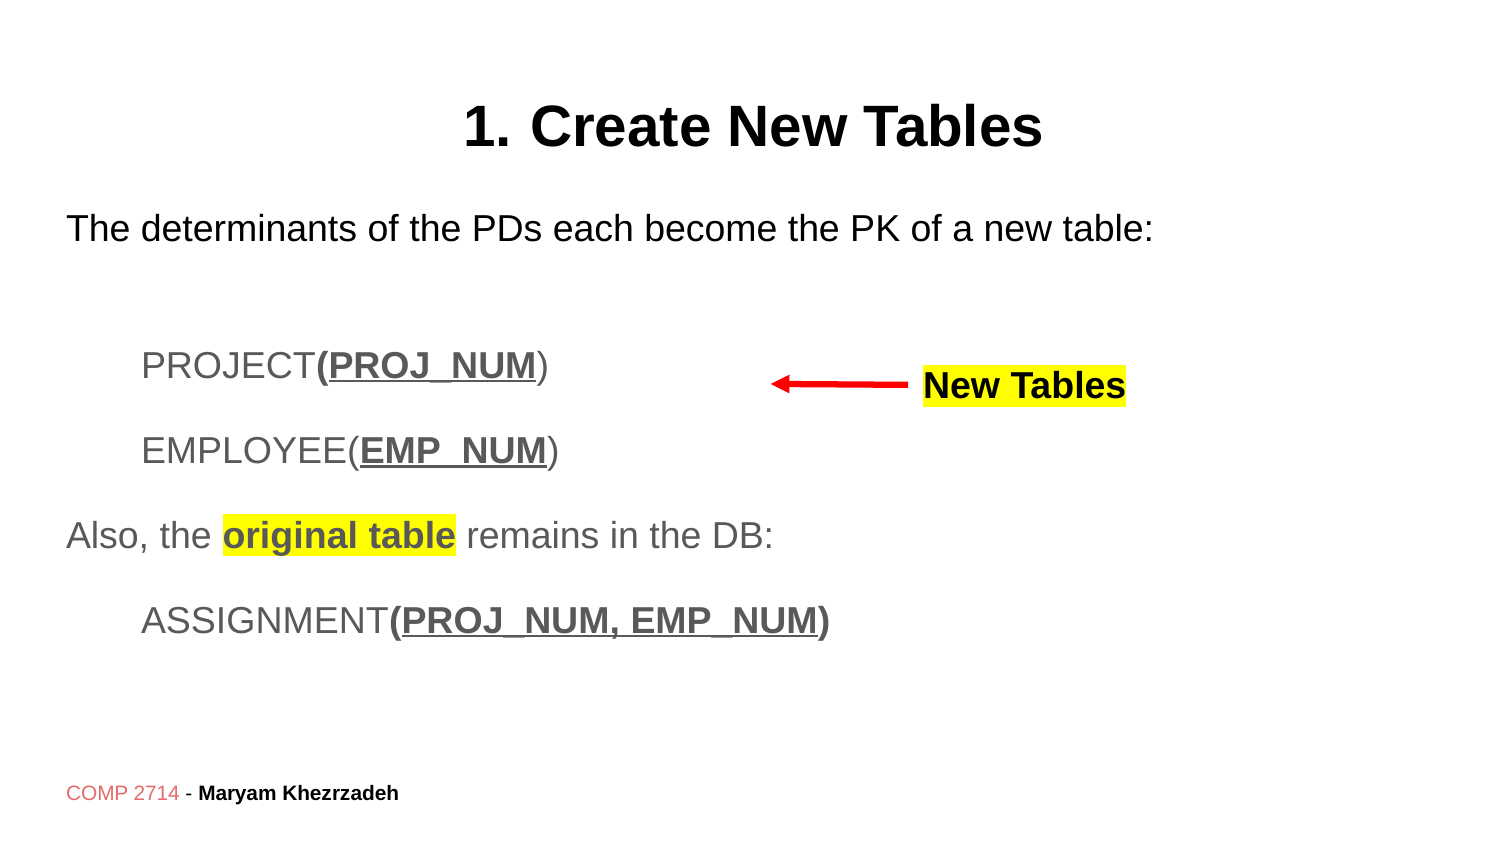

# Create New Tables
The determinants of the PDs each become the PK of a new table:

PROJECT(PROJ_NUM)
EMPLOYEE(EMP_NUM)
Also, the original table remains in the DB:
ASSIGNMENT(PROJ_NUM, EMP_NUM)

New Tables